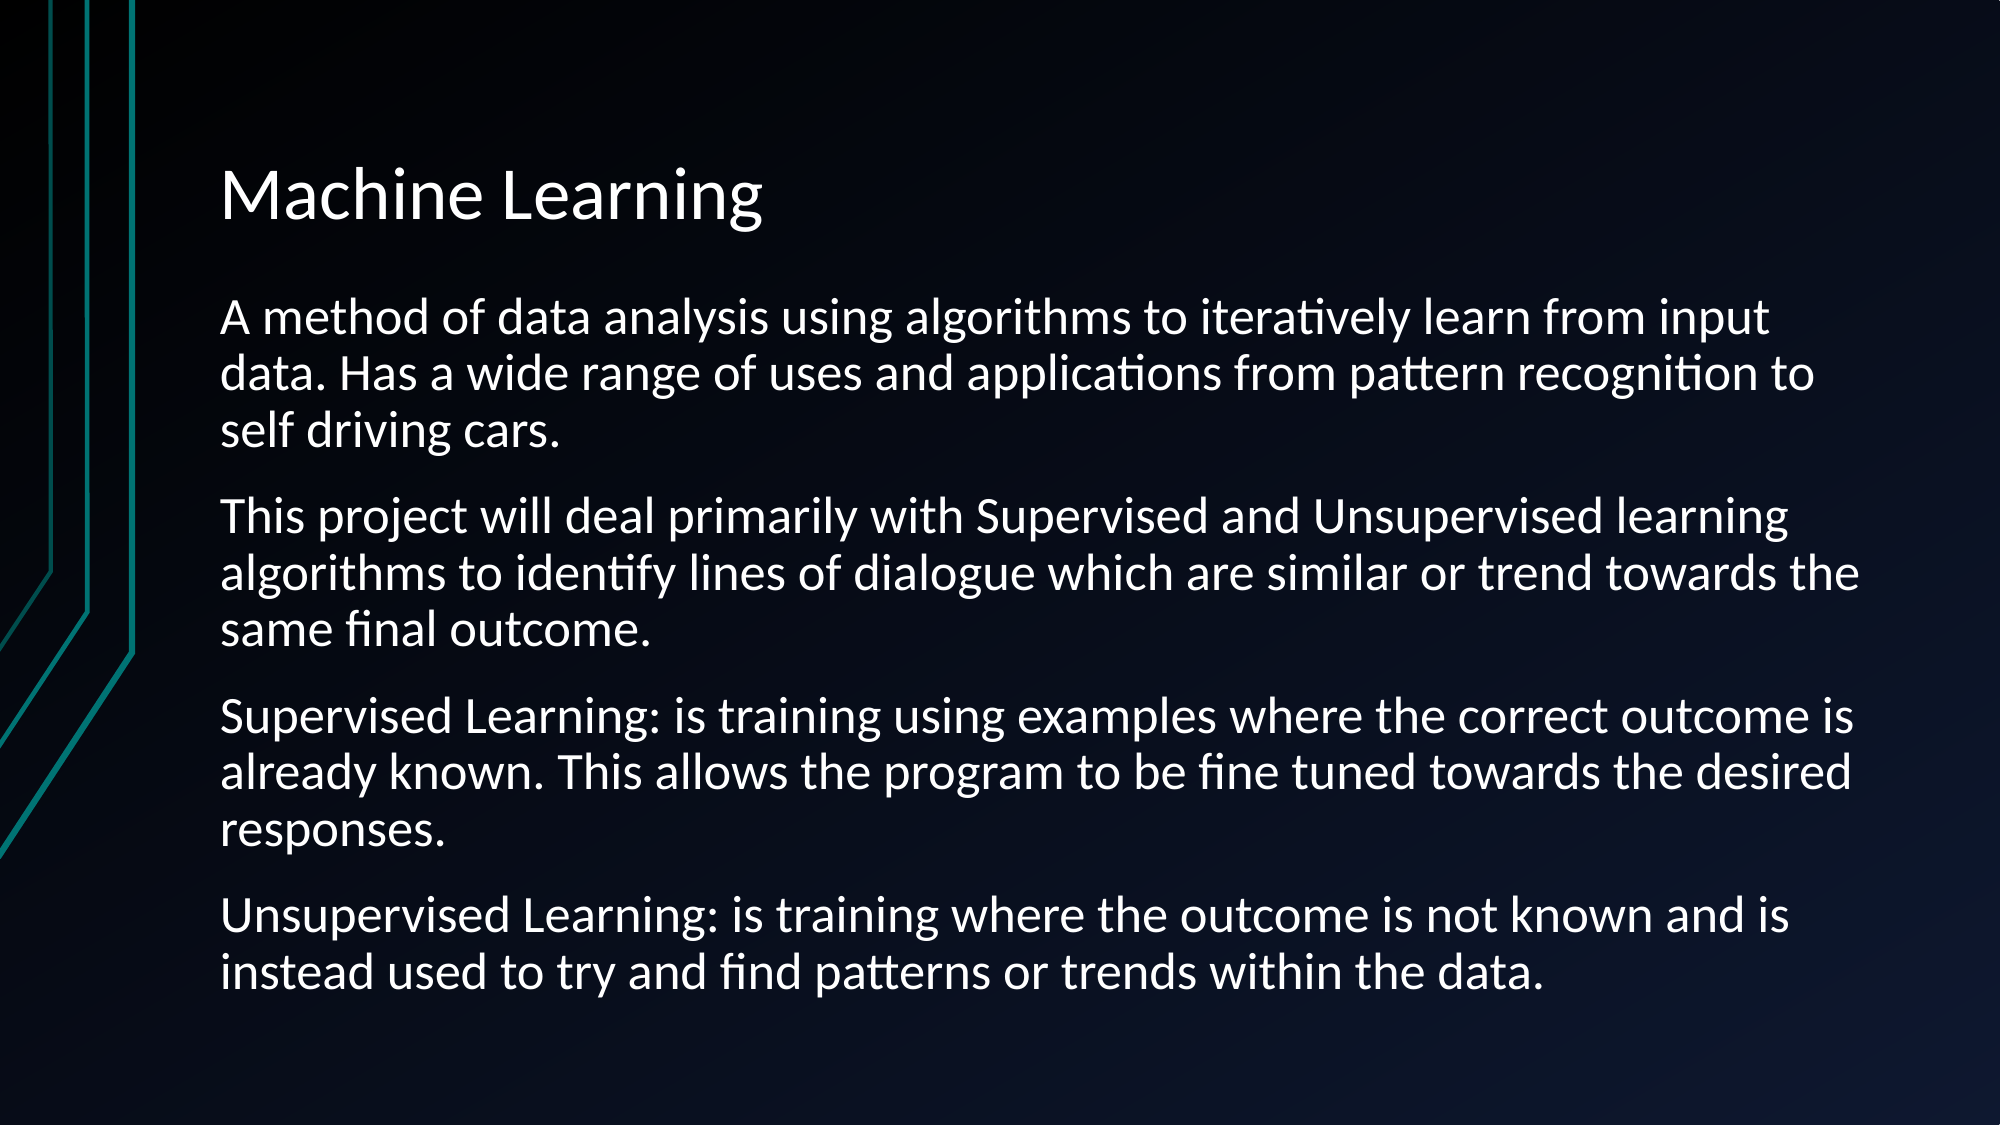

# Machine Learning
A method of data analysis using algorithms to iteratively learn from input data. Has a wide range of uses and applications from pattern recognition to self driving cars.
This project will deal primarily with Supervised and Unsupervised learning algorithms to identify lines of dialogue which are similar or trend towards the same final outcome.
Supervised Learning: is training using examples where the correct outcome is already known. This allows the program to be fine tuned towards the desired responses.
Unsupervised Learning: is training where the outcome is not known and is instead used to try and find patterns or trends within the data.